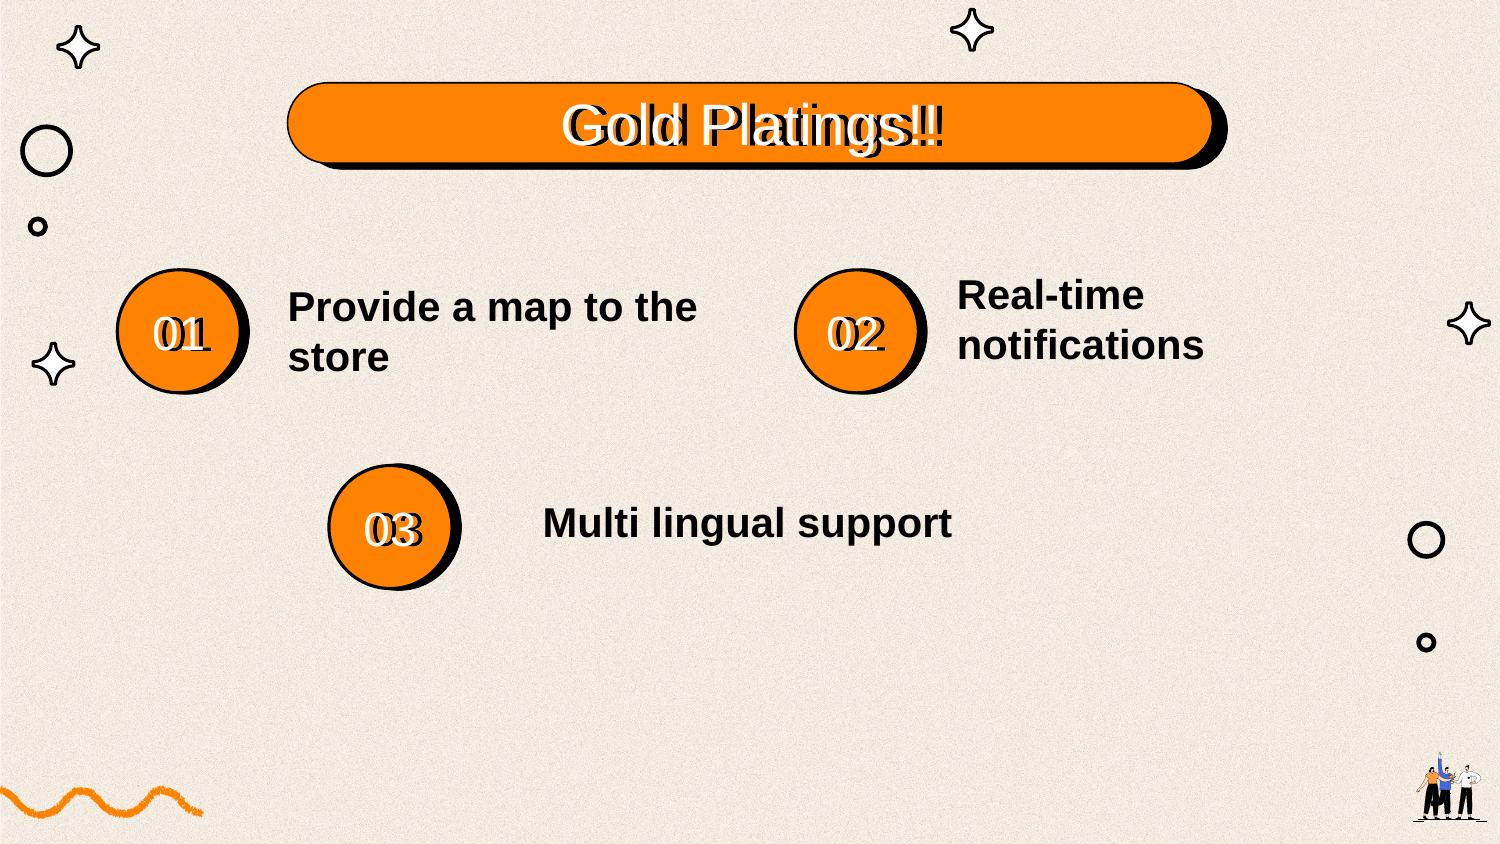

Gold Platings!!

# 01
Real-time notifications
02
Provide a map to the store

Multi lingual support
03